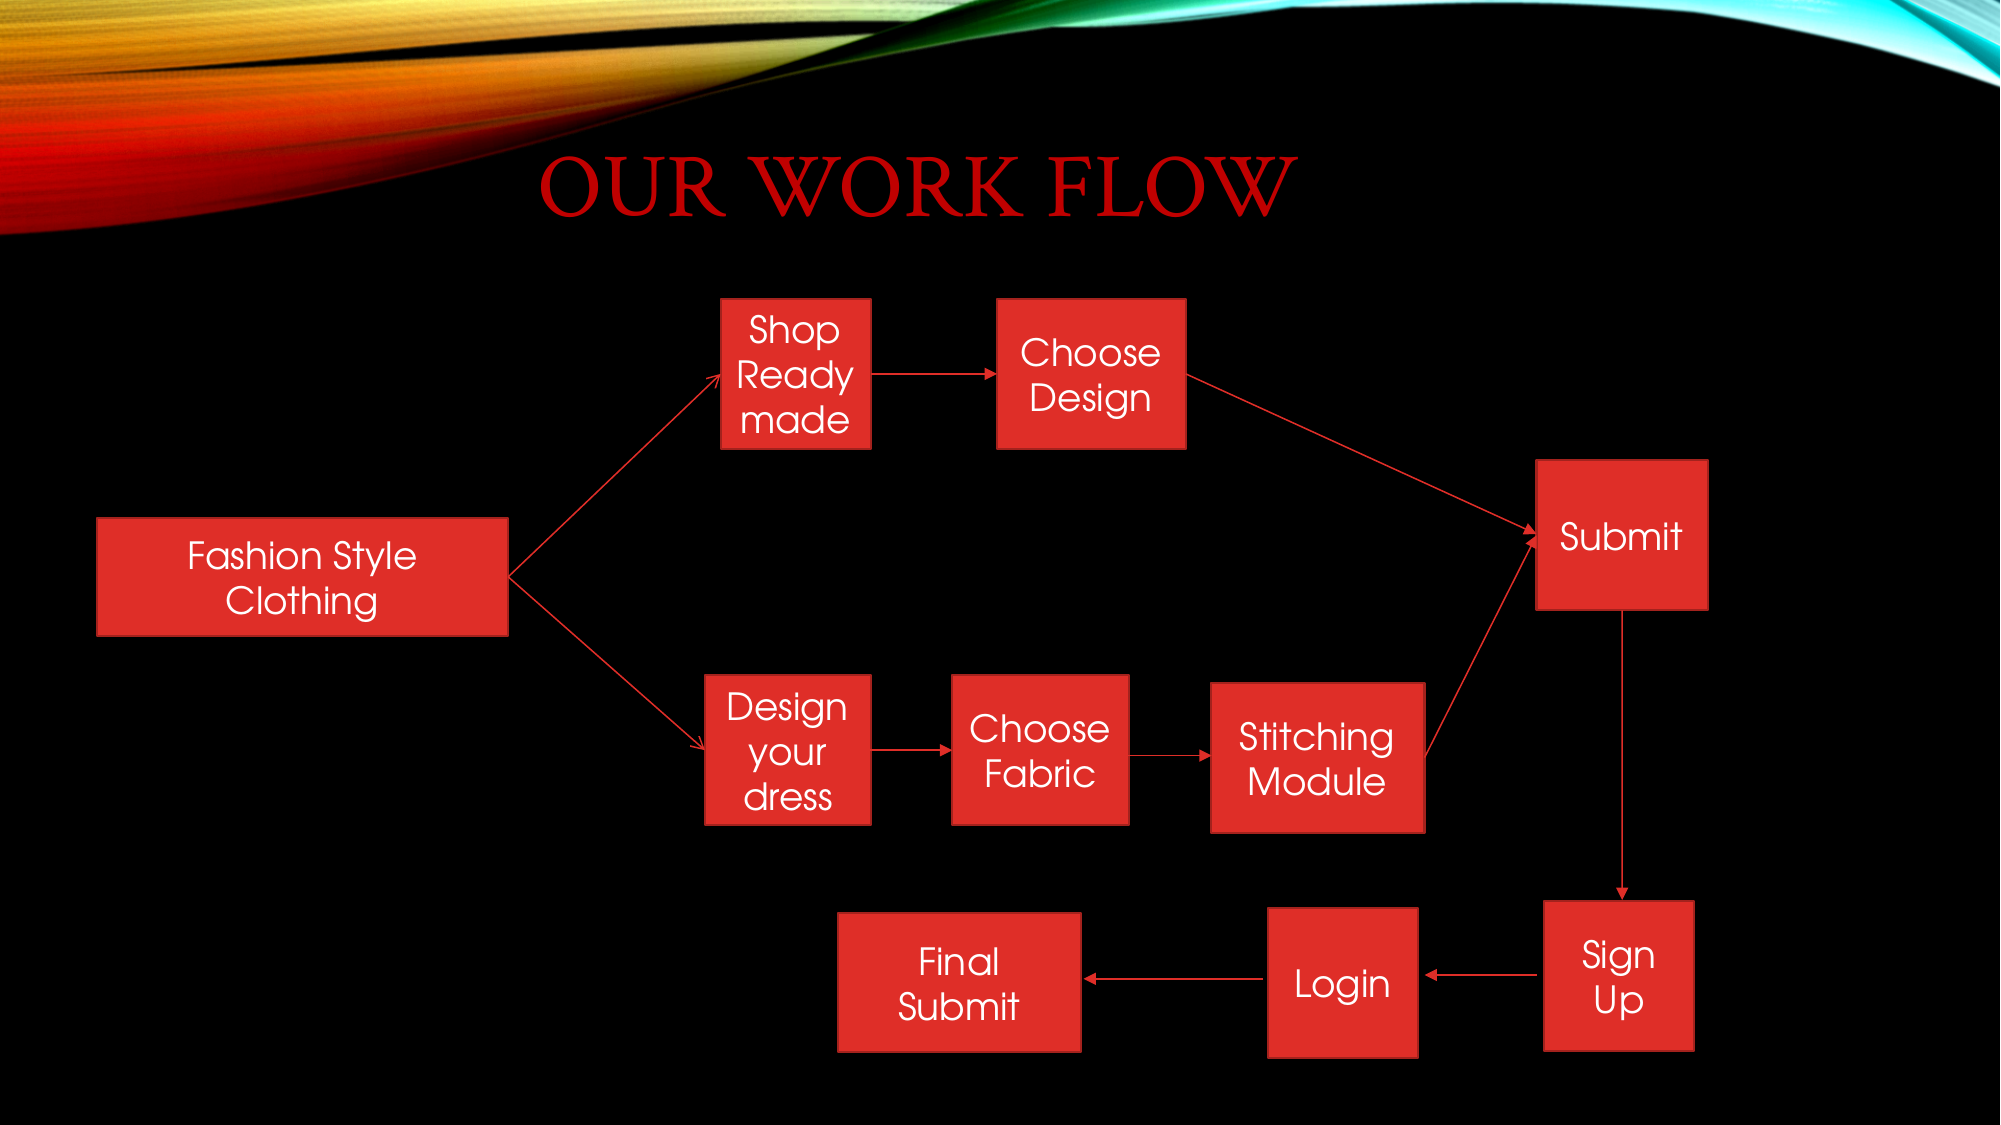

# Our work flow
Shop Readymade
Choose Design
Submit
Fashion Style Clothing
Design your dress
Choose Fabric
Stitching Module
Sign Up
Login
Final Submit